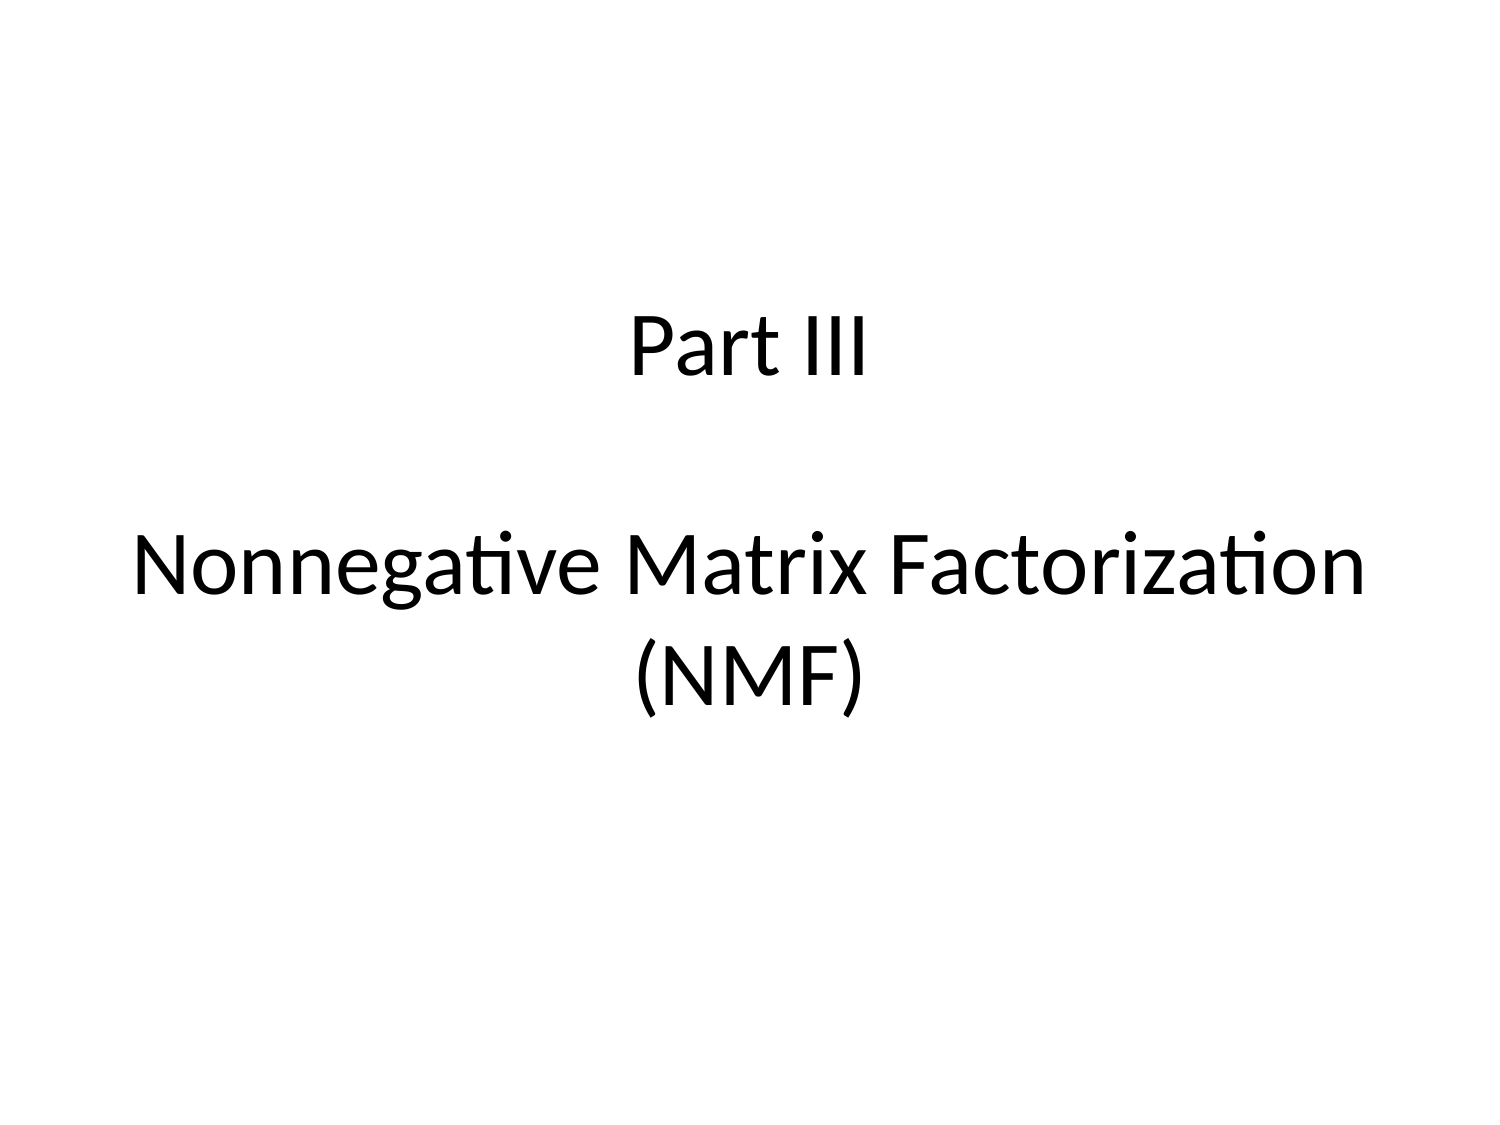

# Part III Nonnegative Matrix Factorization (NMF)